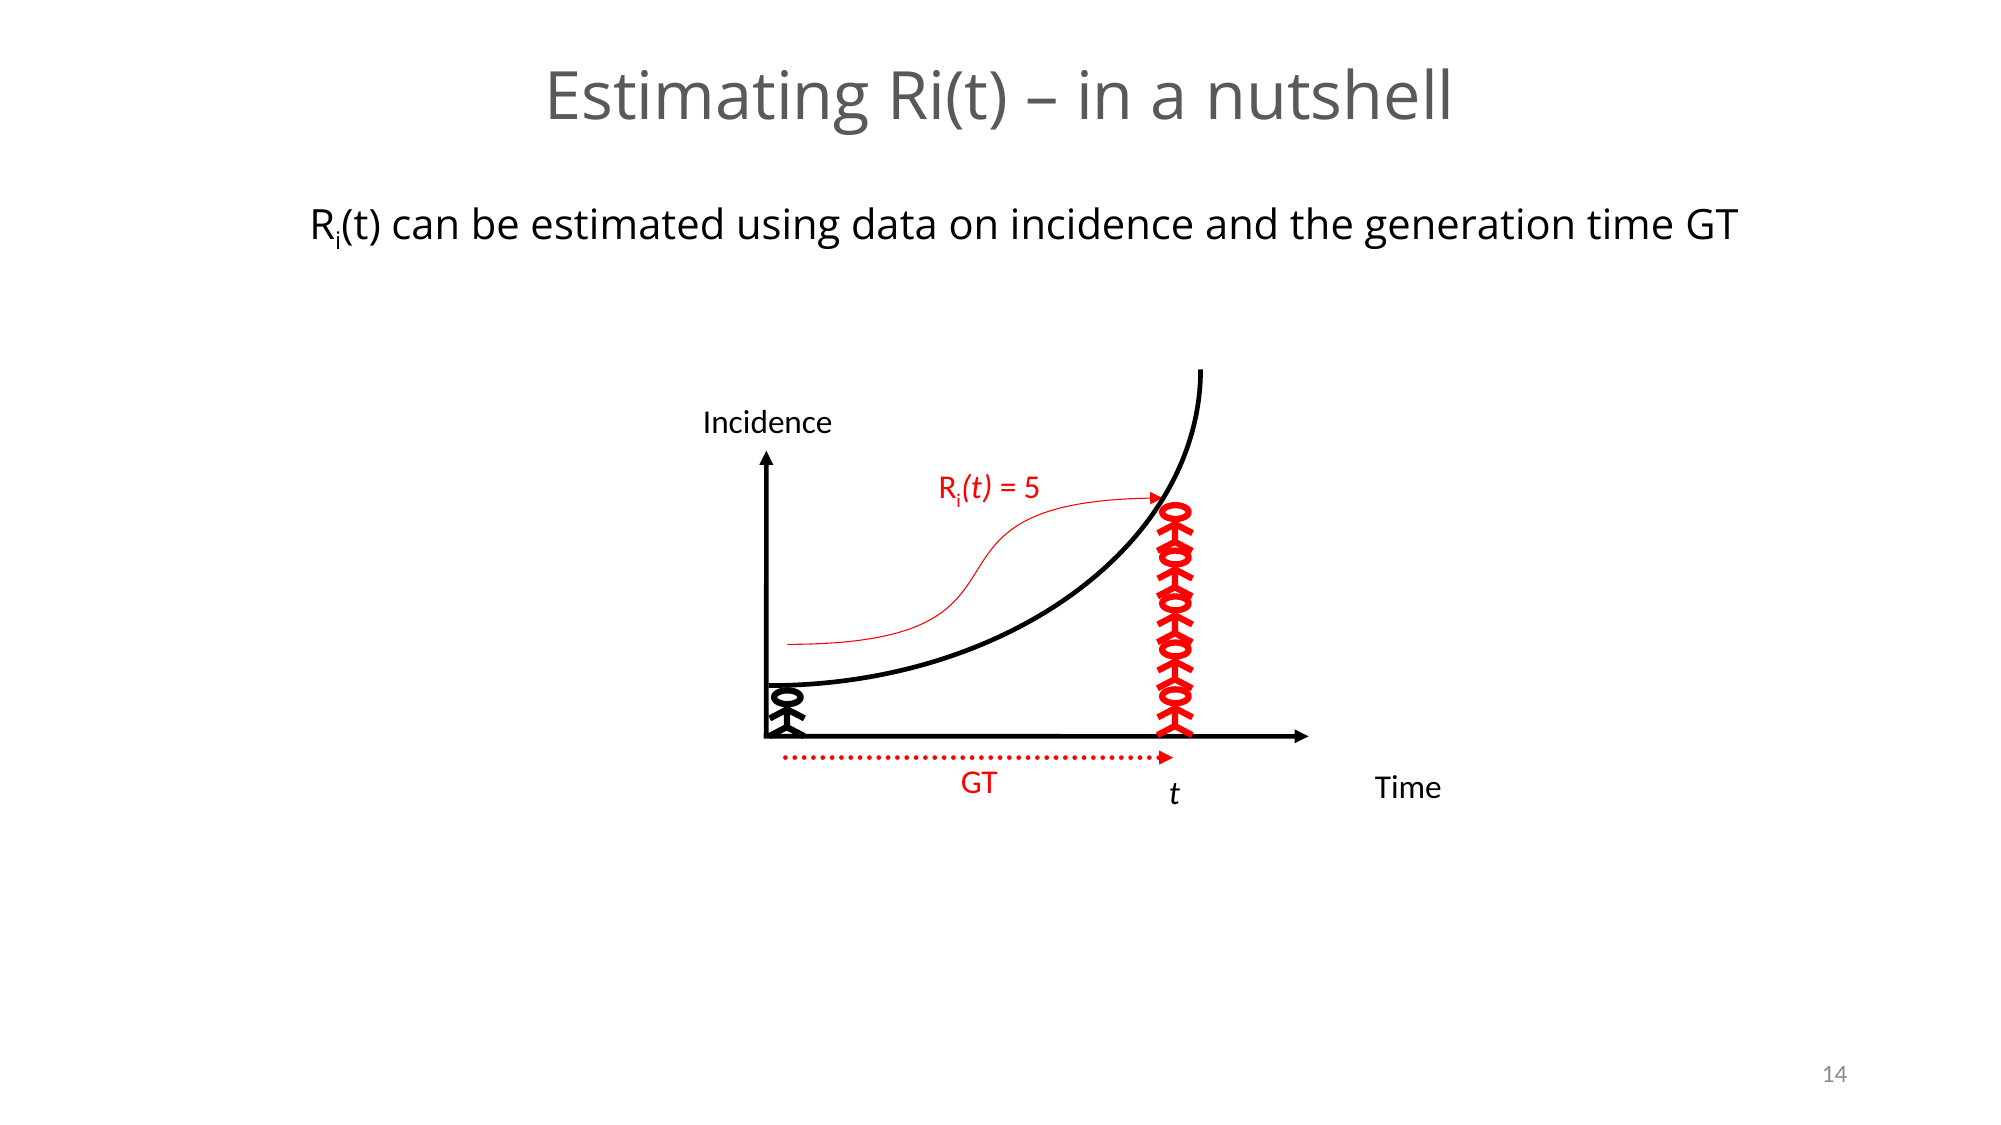

Estimating Ri(t) – in a nutshell
Ri(t) can be estimated using data on incidence and the generation time GT

Incidence

           Ri(t) = 5

GT

Time
t
14